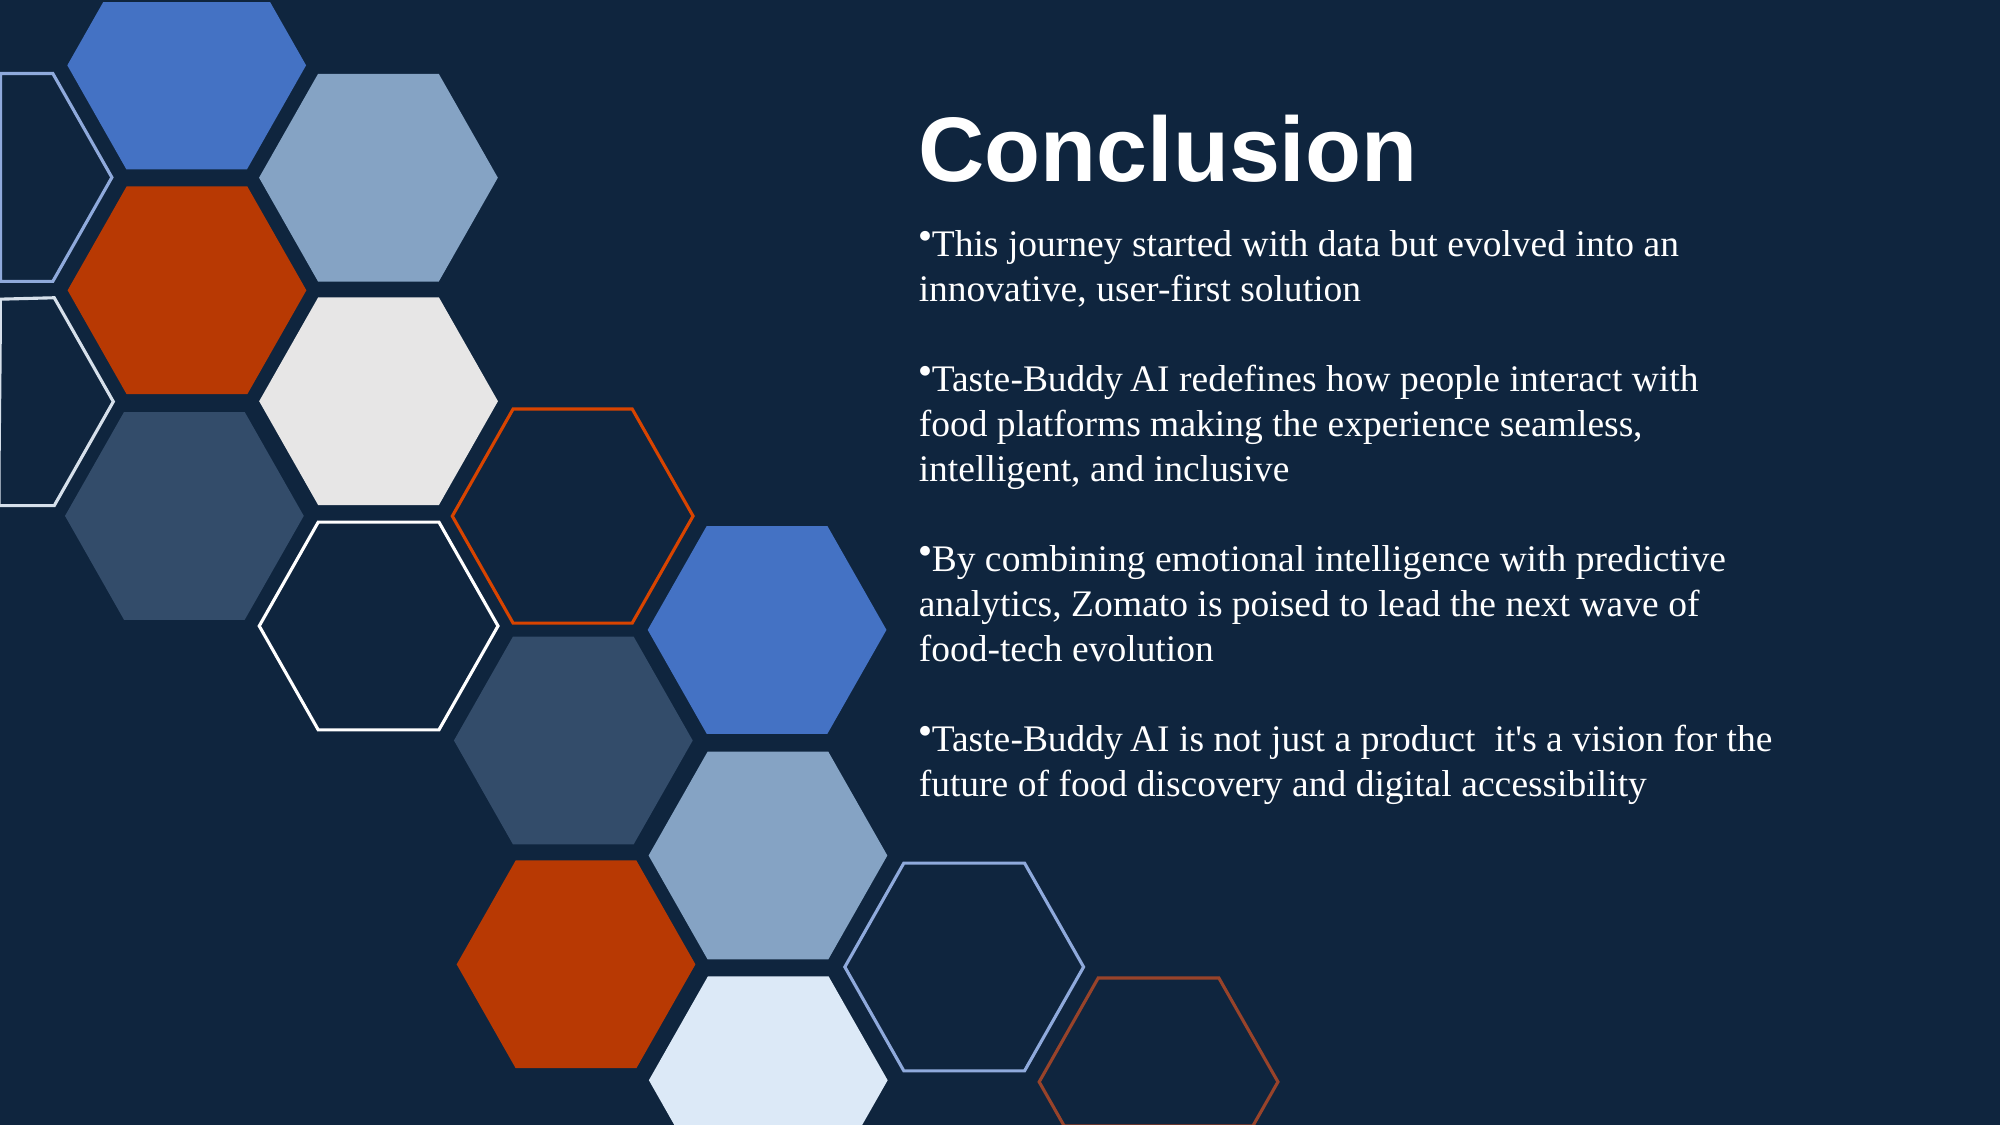

# Conclusion

This journey started with data but evolved into an innovative, user-first solution

Taste-Buddy AI redefines how people interact with food platforms making the experience seamless, intelligent, and inclusive

By combining emotional intelligence with predictive analytics, Zomato is poised to lead the next wave of food-tech evolution

Taste-Buddy AI is not just a product  it's a vision for the future of food discovery and digital accessibility